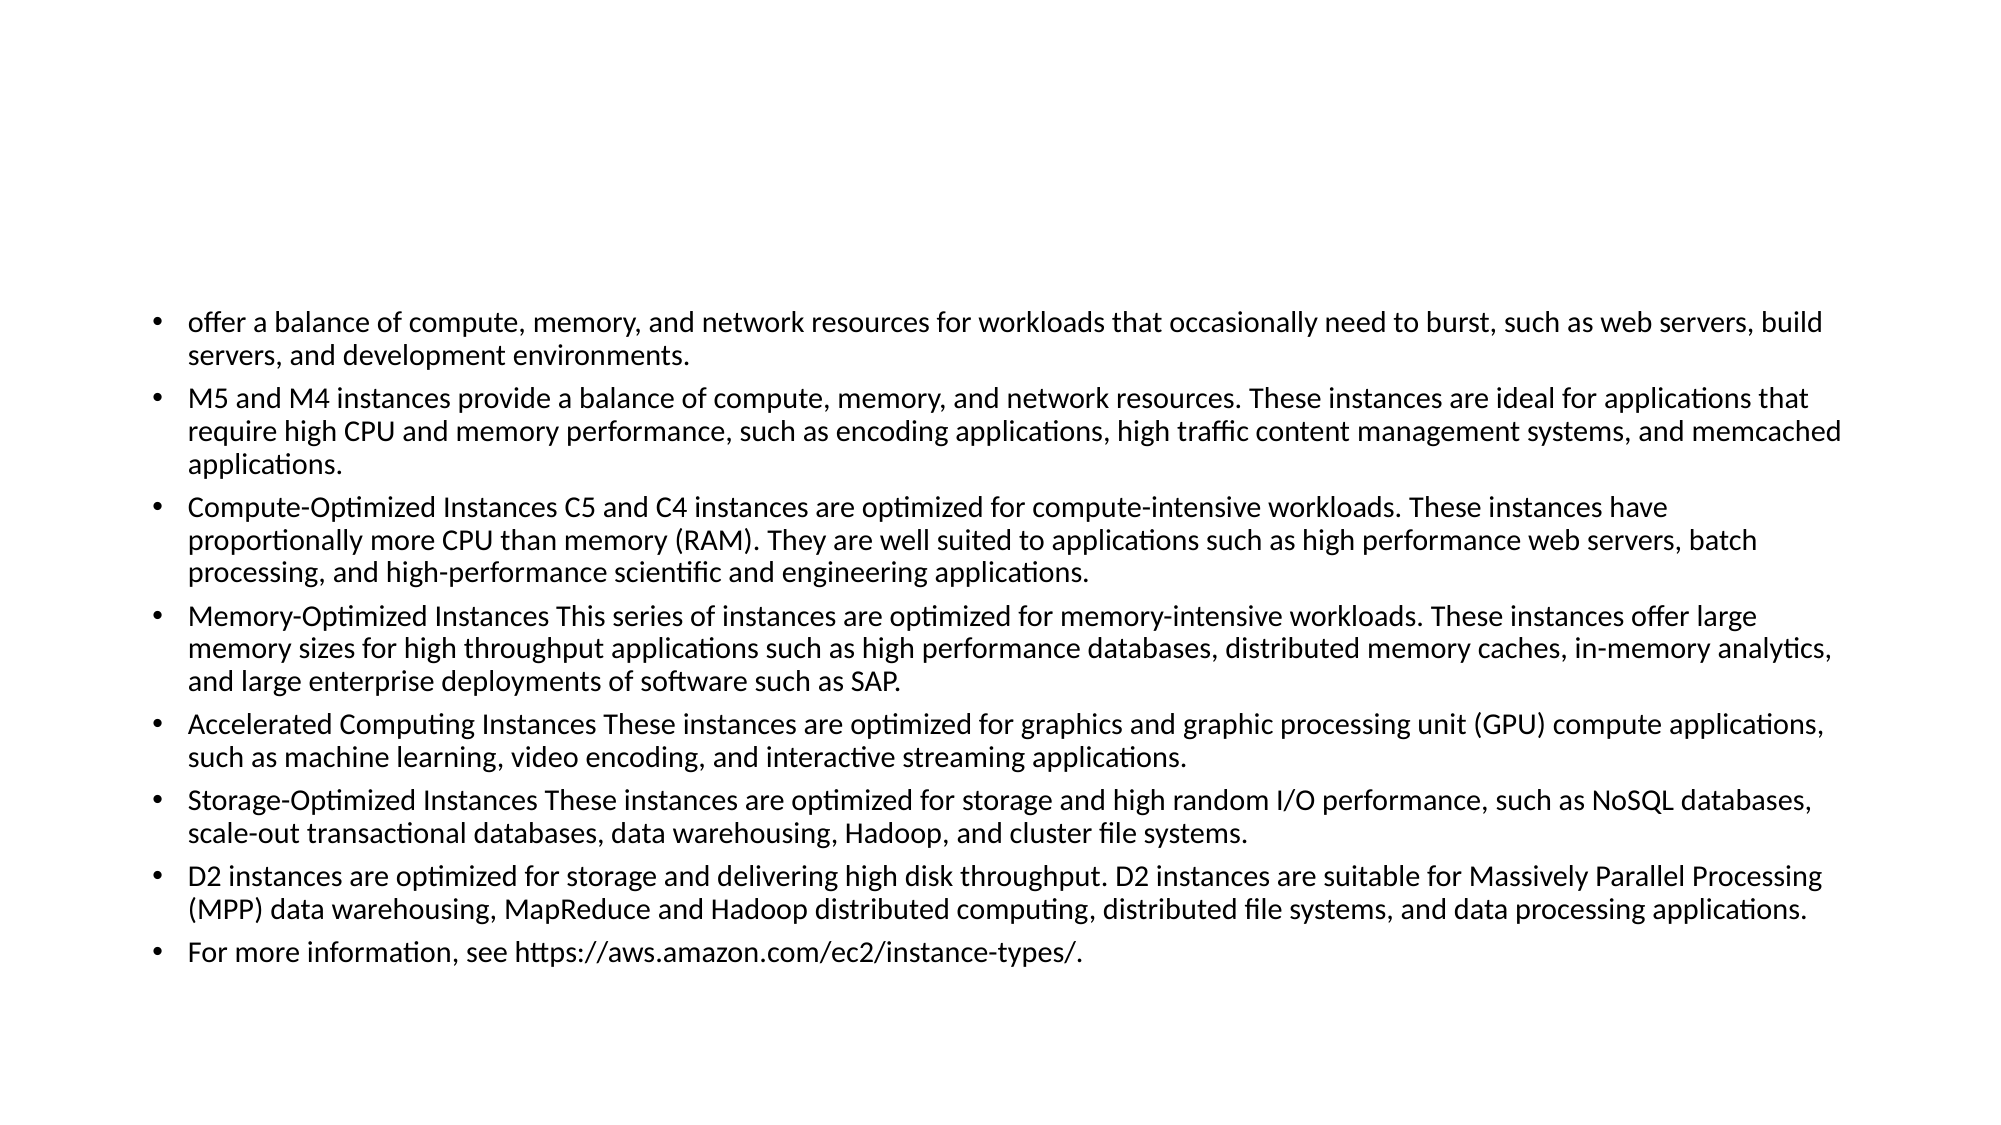

#
offer a balance of compute, memory, and network resources for workloads that occasionally need to burst, such as web servers, build servers, and development environments.
M5 and M4 instances provide a balance of compute, memory, and network resources. These instances are ideal for applications that require high CPU and memory performance, such as encoding applications, high traffic content management systems, and memcached applications.
Compute-Optimized Instances C5 and C4 instances are optimized for compute-intensive workloads. These instances have proportionally more CPU than memory (RAM). They are well suited to applications such as high performance web servers, batch processing, and high-performance scientific and engineering applications.
Memory-Optimized Instances This series of instances are optimized for memory-intensive workloads. These instances offer large memory sizes for high throughput applications such as high performance databases, distributed memory caches, in-memory analytics, and large enterprise deployments of software such as SAP.
Accelerated Computing Instances These instances are optimized for graphics and graphic processing unit (GPU) compute applications, such as machine learning, video encoding, and interactive streaming applications.
Storage-Optimized Instances These instances are optimized for storage and high random I/O performance, such as NoSQL databases, scale-out transactional databases, data warehousing, Hadoop, and cluster file systems.
D2 instances are optimized for storage and delivering high disk throughput. D2 instances are suitable for Massively Parallel Processing (MPP) data warehousing, MapReduce and Hadoop distributed computing, distributed file systems, and data processing applications.
For more information, see https://aws.amazon.com/ec2/instance-types/.